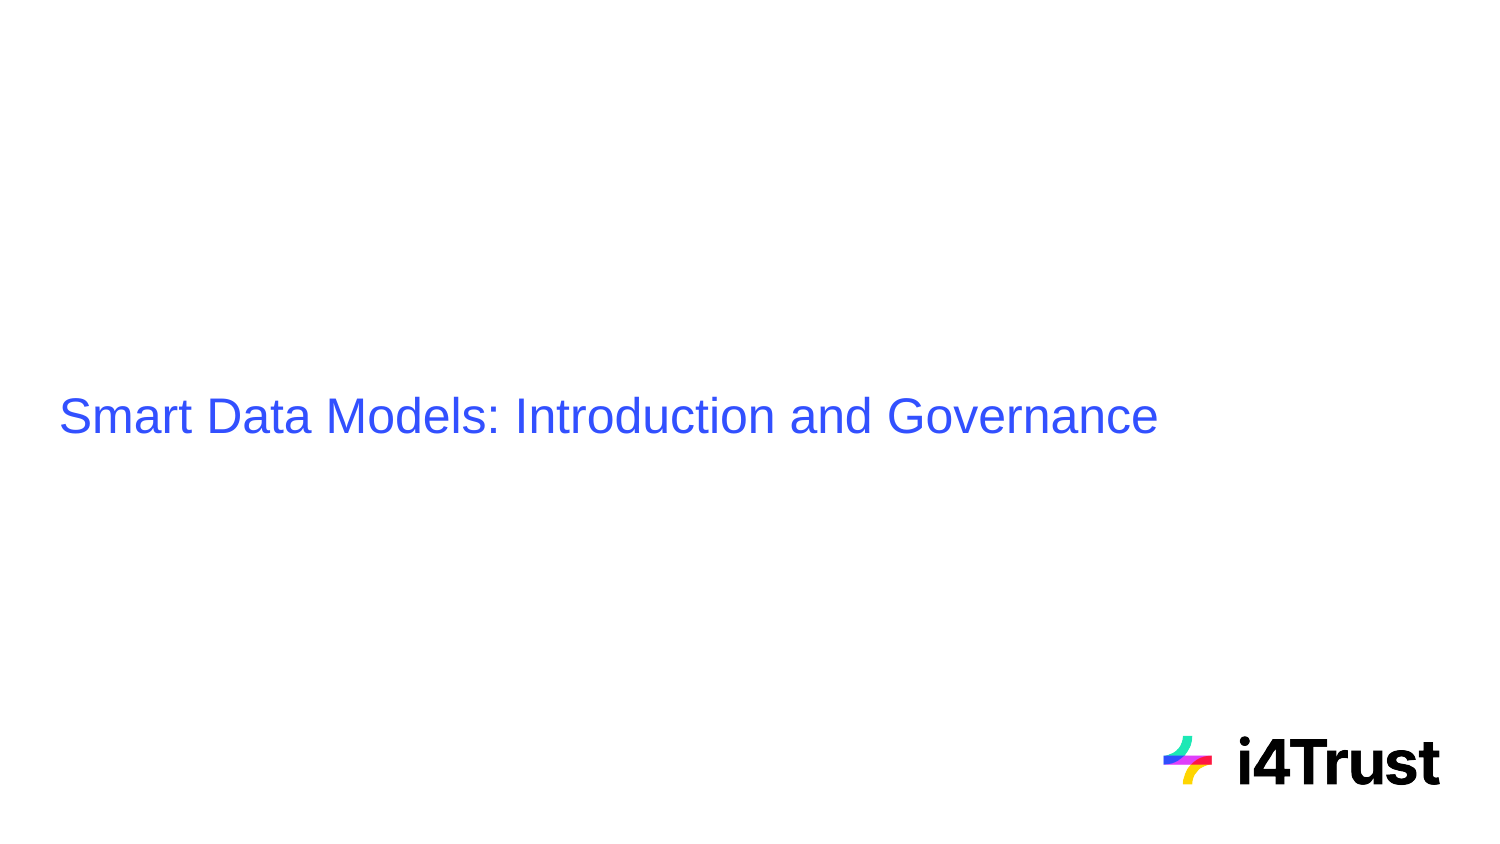

# Smart Data Models: Introduction and Governance